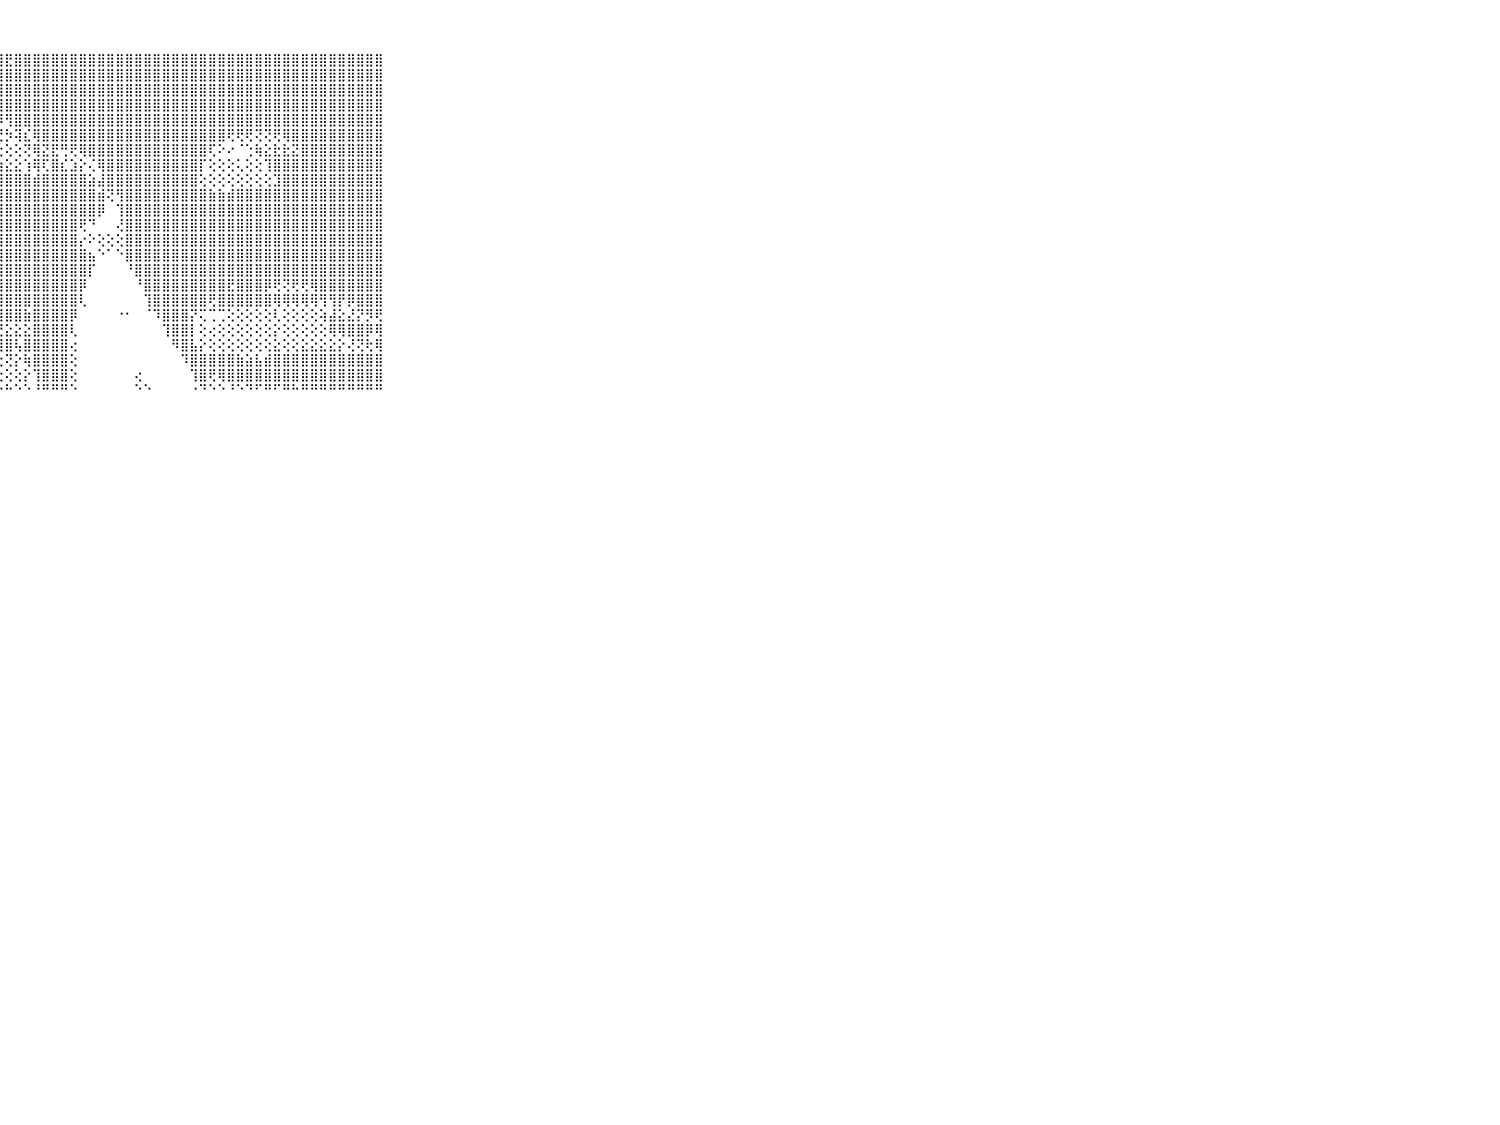

⠀⠀⠀⠀⠀⠀⠀⠀⠀⠀⠀⣾⣿⣿⣿⣿⣿⣿⣿⣷⣿⣿⣿⣿⣿⣽⣿⣿⣟⣿⣿⣿⣿⣿⣿⣿⣿⣿⣿⣿⣿⣿⣿⣿⣿⣿⣿⣿⣿⣿⣿⣿⣿⣿⣿⣿⣿⣿⣿⣿⣿⣿⣿⣿⣿⣿⣿⣿⣿⠀⠀⠀⠀⠀⠀⠀⠀⠀⠀⠀⠀
⠀⠀⠀⠀⠀⠀⠀⠀⠀⠀⠀⣿⣿⣿⣿⣿⣿⣿⣿⣿⣿⣿⣿⣿⣿⣿⣿⣿⣿⣿⣿⣿⣿⣿⣿⣿⣿⣿⣿⣿⣿⣿⣿⣿⣿⣿⣿⣿⣿⣿⣿⣿⣿⣿⣿⣿⣿⣿⣿⣿⣿⣿⣿⣿⣿⣿⣿⣿⣿⠀⠀⠀⠀⠀⠀⠀⠀⠀⠀⠀⠀
⠀⠀⠀⠀⠀⠀⠀⠀⠀⠀⠀⣿⣿⣿⣿⣿⣿⣿⣿⣿⣿⣿⣿⣿⣿⣿⣿⣿⣿⣿⣿⣿⣿⣿⣿⣿⣿⣿⣿⣿⣿⣿⣿⣿⣿⣿⣿⣿⣿⣿⣿⣿⣿⣿⣿⣿⣿⣿⣿⣿⣿⣿⣿⣿⣿⣿⣿⣿⣿⠀⠀⠀⠀⠀⠀⠀⠀⠀⠀⠀⠀
⠀⠀⠀⠀⠀⠀⠀⠀⠀⠀⠀⣿⣿⣿⣿⣿⣿⣿⣿⣿⣿⣿⣿⣿⣿⣿⣿⣿⣿⣿⣿⣿⣿⣿⣿⣿⣿⣿⣿⣿⣿⣿⣿⣿⣿⣿⣿⣿⣿⣿⣿⣿⣿⣿⣿⣿⣿⣿⣿⣿⣿⣿⣿⣿⣿⣿⣿⣿⣿⠀⠀⠀⠀⠀⠀⠀⠀⠀⠀⠀⠀
⠀⠀⠀⠀⠀⠀⠀⠀⠀⠀⠀⣿⣿⣿⣿⣿⣿⣿⣿⣿⣿⣿⣿⣟⣿⣯⣽⡻⢻⣿⣿⣿⣿⣿⣿⣿⣿⣿⣿⣿⣿⣿⣿⣿⣿⣿⣿⣿⣿⣿⣿⣿⣿⣿⣿⣿⣿⣿⣿⣿⣿⣿⣿⣿⣿⣿⣿⣿⣿⠀⠀⠀⠀⠀⠀⠀⠀⠀⠀⠀⠀
⠀⠀⠀⠀⠀⠀⠀⠀⠀⠀⠀⣿⣿⣿⣿⣿⣿⣿⣿⣿⢟⣏⣝⣑⣑⣙⣙⣙⡳⢽⣎⢿⣿⣿⣿⣿⣿⣿⣿⣿⣿⣿⣿⣿⣿⣿⣿⣿⣿⣿⣿⣿⢟⢟⢟⢝⢝⢟⢿⣿⣿⣿⣿⣿⣿⣿⣿⣿⣿⠀⠀⠀⠀⠀⠀⠀⠀⠀⠀⠀⠀
⠀⠀⠀⠀⠀⠀⠀⠀⠀⠀⠀⣿⣿⣿⣿⣿⣿⣿⡿⣹⢜⢗⢕⢕⢕⢕⢕⢕⢕⢕⢝⢿⣝⣟⢛⢟⢿⣿⣿⣿⣿⣿⣿⣿⣿⣿⣿⣿⣿⣿⢏⠕⠔⠈⢑⢷⣕⣗⣗⣝⣿⣿⣿⣿⣿⣿⣿⣿⣿⠀⠀⠀⠀⠀⠀⠀⠀⠀⠀⠀⠀
⠀⠀⠀⠀⠀⠀⠀⠀⠀⠀⠀⣿⣿⣿⣿⣿⣿⣿⣿⣿⣯⣷⣵⣮⣧⣱⣵⣵⣕⣕⢱⢿⢏⣿⣎⣱⡕⢌⢿⣿⣿⣿⣿⣿⣿⣿⣿⣿⣿⡏⢕⢕⢕⢅⢕⢕⢹⣿⣿⣿⣿⣿⣿⣿⣿⣿⣿⣿⣿⠀⠀⠀⠀⠀⠀⠀⠀⠀⠀⠀⠀
⠀⠀⠀⠀⠀⠀⠀⠀⠀⠀⠀⣿⣿⣿⣿⣿⣿⣿⣿⣿⣿⣿⣿⣿⣿⣿⣿⣿⣿⣿⣿⣾⣿⣿⣿⣿⣿⣵⣼⣿⣿⣿⣿⣿⣿⣿⣿⣿⣿⢕⢕⢕⢕⢕⢕⢕⢕⣹⣿⣿⣿⣿⣿⣿⣿⣿⣿⣿⣿⠀⠀⠀⠀⠀⠀⠀⠀⠀⠀⠀⠀
⠀⠀⠀⠀⠀⠀⠀⠀⠀⠀⠀⣿⣿⣿⣿⣿⣿⣿⣿⣿⣿⣿⣿⣿⣿⣿⣿⣿⣿⣿⣿⣿⣿⣿⣿⣿⣿⣿⣾⢝⢻⣿⣿⣿⣿⣿⣿⣿⣿⣿⣷⣷⣾⣿⣿⣿⣿⣿⣿⣿⣿⣿⣿⣿⣿⣿⣿⣿⣿⠀⠀⠀⠀⠀⠀⠀⠀⠀⠀⠀⠀
⠀⠀⠀⠀⠀⠀⠀⠀⠀⠀⠀⣿⣿⣿⣿⣿⣿⣿⣿⣿⣿⣿⣿⣿⣿⣿⣿⣿⣿⣿⣿⣿⣿⣿⣿⣿⣿⣿⡿⠀⢹⣿⣿⣿⣿⣿⣿⣿⣿⣿⣿⣿⣿⣿⣿⣿⣿⣿⣿⣿⣿⣿⣿⣿⣿⣿⣿⣿⣿⠀⠀⠀⠀⠀⠀⠀⠀⠀⠀⠀⠀
⠀⠀⠀⠀⠀⠀⠀⠀⠀⠀⠀⣿⣿⣿⣿⣿⣿⣿⣿⣿⣿⣿⣿⣿⣿⣿⣿⣿⣿⣿⣿⣿⣿⣿⣿⣿⢟⠙⠀⠀⢜⣿⣿⣿⣿⣿⣿⣿⣿⣿⣿⣿⣿⣿⣿⣿⣿⣿⣿⣿⣿⣿⣿⣿⣿⣿⣿⣿⣿⠀⠀⠀⠀⠀⠀⠀⠀⠀⠀⠀⠀
⠀⠀⠀⠀⠀⠀⠀⠀⠀⠀⠀⣿⣿⣿⣿⣿⣿⣿⣿⣿⣿⣿⣿⣿⣿⣿⣿⣿⣿⣿⣿⣿⣿⣿⣿⣿⡔⠕⢕⢕⢕⣿⣿⣿⣿⣿⣿⣿⣿⣿⣿⣿⣿⣿⣿⣿⣿⣿⣿⣿⣿⣿⣿⣿⣿⣿⣿⣿⣿⠀⠀⠀⠀⠀⠀⠀⠀⠀⠀⠀⠀
⠀⠀⠀⠀⠀⠀⠀⠀⠀⠀⠀⣿⣿⣿⣿⣿⣿⣿⣿⣿⣿⣿⣿⣿⣿⣿⣿⣿⣿⣿⣿⣿⣿⣿⣿⣿⣿⣦⠑⠁⠑⣿⣿⣿⣿⣿⣿⣿⣿⣿⣿⣿⣿⣿⣿⣿⣿⣿⣿⣿⣿⣿⣿⣿⣿⣿⣿⣿⣿⠀⠀⠀⠀⠀⠀⠀⠀⠀⠀⠀⠀
⠀⠀⠀⠀⠀⠀⠀⠀⠀⠀⠀⣿⣿⣿⣿⣿⣿⣿⣿⣿⣿⣿⣿⣿⣿⣿⣿⣿⣿⣿⣿⣿⣿⣿⣿⣿⣿⡏⠀⠀⠀⠘⣿⣿⣿⣿⣿⣿⣿⣿⣿⣿⣿⣿⣿⣿⣿⣿⣿⣿⣿⣿⣿⣿⣿⣿⣿⣿⣿⠀⠀⠀⠀⠀⠀⠀⠀⠀⠀⠀⠀
⠀⠀⠀⠀⠀⠀⠀⠀⠀⠀⠀⣿⣿⣿⣿⣿⣿⣿⣿⣿⣿⣿⣿⣿⣿⣿⣿⣿⣿⣿⣿⣿⣿⣿⣿⣿⡿⠀⠀⠀⠀⠀⠘⣿⣿⣿⣿⣿⣿⣿⣿⣿⣟⣿⣿⣿⡿⢟⢝⢟⢟⢿⣿⣿⣿⣿⣿⣿⣿⠀⠀⠀⠀⠀⠀⠀⠀⠀⠀⠀⠀
⠀⠀⠀⠀⠀⠀⠀⠀⠀⠀⠀⣿⣿⣿⣿⣿⣿⣿⣿⣿⣿⣿⣿⣿⣿⣿⣿⣿⣿⣿⣿⣿⣿⣿⣿⣿⢇⠀⠀⠀⠀⠀⠀⢹⣿⣿⣿⣿⣿⣿⢟⣿⣿⣿⣿⣿⣿⢿⢿⢿⢿⢿⢻⢻⡟⡿⣿⣿⣿⠀⠀⠀⠀⠀⠀⠀⠀⠀⠀⠀⠀
⠀⠀⠀⠀⠀⠀⠀⠀⠀⠀⠀⣿⣿⣿⣿⣿⣿⣿⣿⣿⣿⣿⣿⣿⣿⣿⣿⣿⣿⣿⣷⣿⣿⣿⣿⡿⠀⠀⠀⠀⠐⠂⠀⠈⠹⣿⣿⣿⡝⢍⢉⢉⢕⢕⢕⢕⢕⢇⢕⢕⢕⢕⢵⣼⣕⣜⡝⡻⢟⠀⠀⠀⠀⠀⠀⠀⠀⠀⠀⠀⠀
⠀⠀⠀⠀⠀⠀⠀⠀⠀⠀⠀⢿⠿⠿⠿⢟⢿⢟⢛⢟⢟⢻⣿⢿⡟⣝⣝⢝⣕⣕⣕⣿⣿⣿⣿⢇⠀⠀⠀⠀⠀⠀⠀⠀⠀⢹⣿⣿⡇⢕⢔⢕⢕⢕⢕⢕⢕⡕⢕⢕⢕⢕⢕⢿⢿⣿⣿⡿⢿⠀⠀⠀⠀⠀⠀⠀⠀⠀⠀⠀⠀
⠀⠀⠀⠀⠀⠀⠀⠀⠀⠀⠀⢔⢕⢕⢕⢕⢕⢕⣕⣱⣽⡟⣿⣫⣷⣿⣾⣿⣿⢧⣿⣿⣿⣿⣿⢔⠀⠀⠀⠀⠀⠀⠀⠀⠀⠀⠻⣿⣧⡕⢕⢕⢕⢕⢕⢕⢕⣕⢕⢕⣕⣕⣕⣕⡕⢜⢝⢗⢿⠀⠀⠀⠀⠀⠀⠀⠀⠀⠀⠀⠀
⠀⠀⠀⠀⠀⠀⠀⠀⠀⠀⠀⢕⢕⢕⢕⢕⢕⢕⢝⣻⣿⣏⡟⢟⢟⢟⢏⢕⢝⡕⢷⣿⣿⣿⣿⢕⠀⠀⠀⠀⠀⠀⠀⠀⠀⠀⠀⠹⣿⣿⣿⣿⣿⣷⣵⣧⣾⣿⣿⣿⣿⣿⣿⣿⣿⣿⣿⣿⣿⠀⠀⠀⠀⠀⠀⠀⠀⠀⠀⠀⠀
⠀⠀⠀⠀⠀⠀⠀⠀⠀⠀⠀⢕⢕⢕⢕⢕⢕⣵⢜⢿⢵⢜⢕⢜⢕⢕⢕⢕⢕⢕⡕⢹⣿⣿⣿⢕⠀⠀⠀⠀⠀⠀⢔⠀⠀⠀⠀⠀⢹⣿⢟⢿⣿⣿⣿⣿⣿⣿⣿⣿⣿⣿⣿⣿⣿⣿⣿⣿⣿⠀⠀⠀⠀⠀⠀⠀⠀⠀⠀⠀⠀
⠀⠀⠀⠀⠀⠀⠀⠀⠀⠀⠀⠑⠑⠑⠑⠑⠑⠙⠑⠙⠙⠑⠃⠙⠓⠃⠑⠑⠓⠑⠑⠘⠛⠛⠛⠑⠀⠀⠀⠀⠀⠀⠑⠑⠀⠀⠀⠀⠐⠙⠑⠑⠘⠑⠙⠋⠛⠋⠛⠓⠛⠛⠛⠛⠛⠛⠛⠛⠛⠀⠀⠀⠀⠀⠀⠀⠀⠀⠀⠀⠀